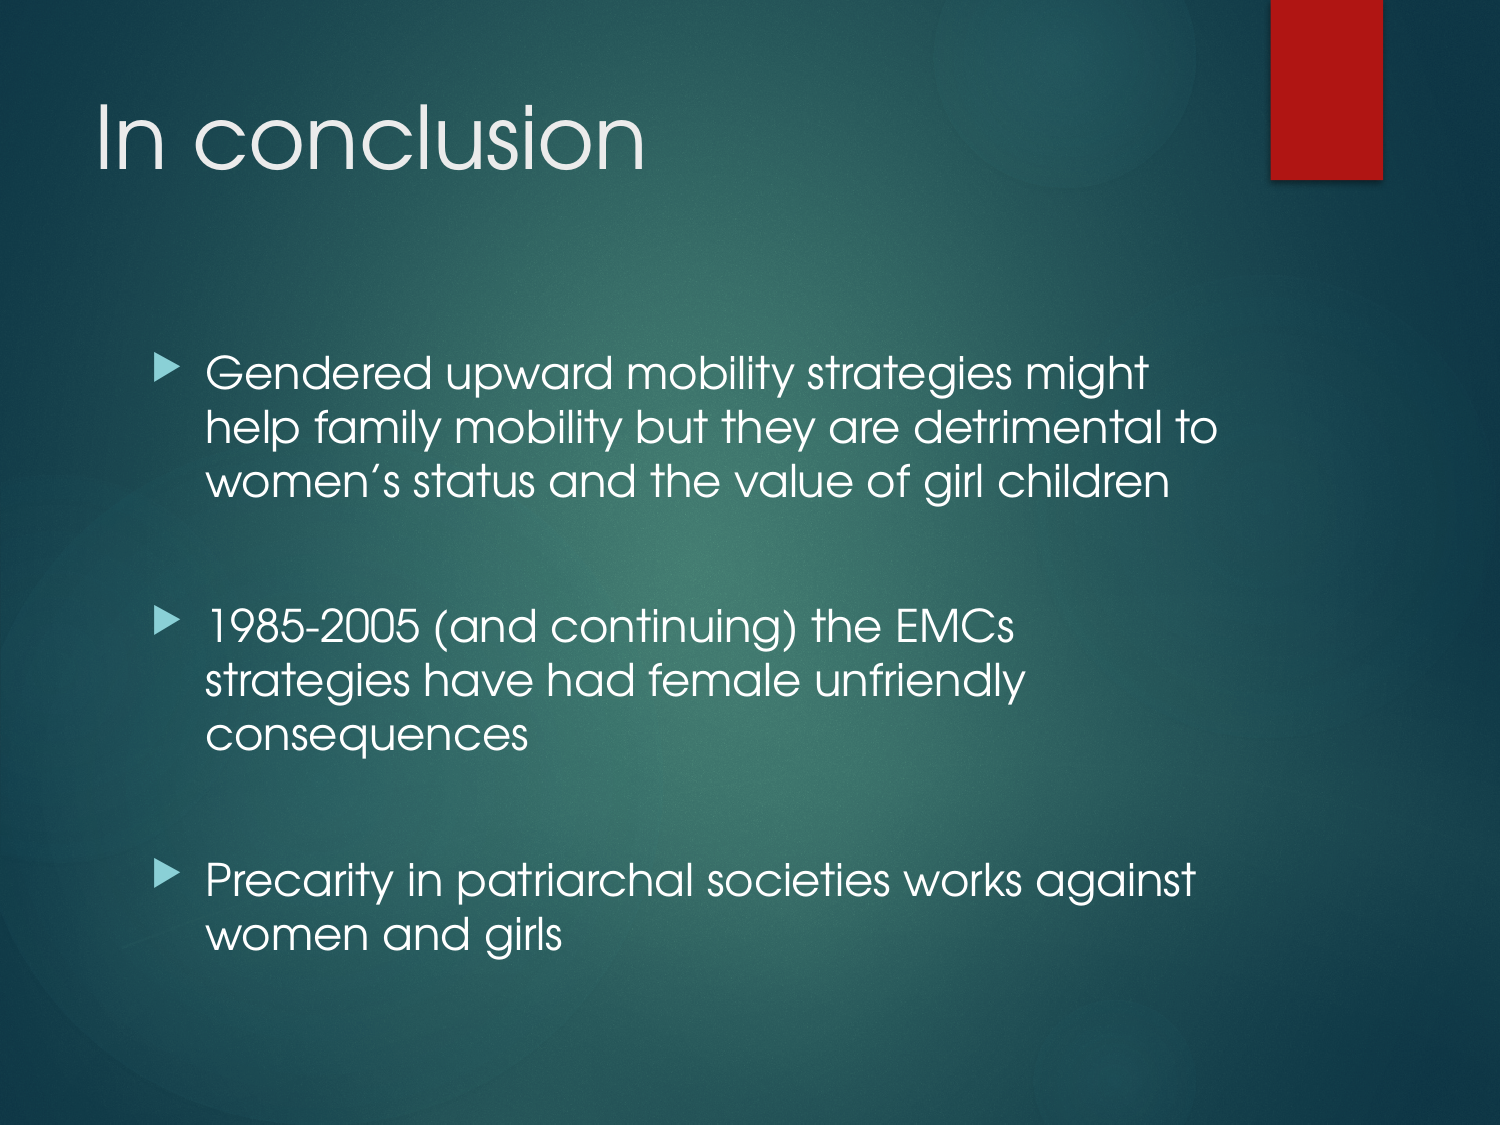

# In conclusion
Gendered upward mobility strategies might help family mobility but they are detrimental to women’s status and the value of girl children

1985-2005 (and continuing) the EMCs strategies have had female unfriendly consequences

Precarity in patriarchal societies works against women and girls